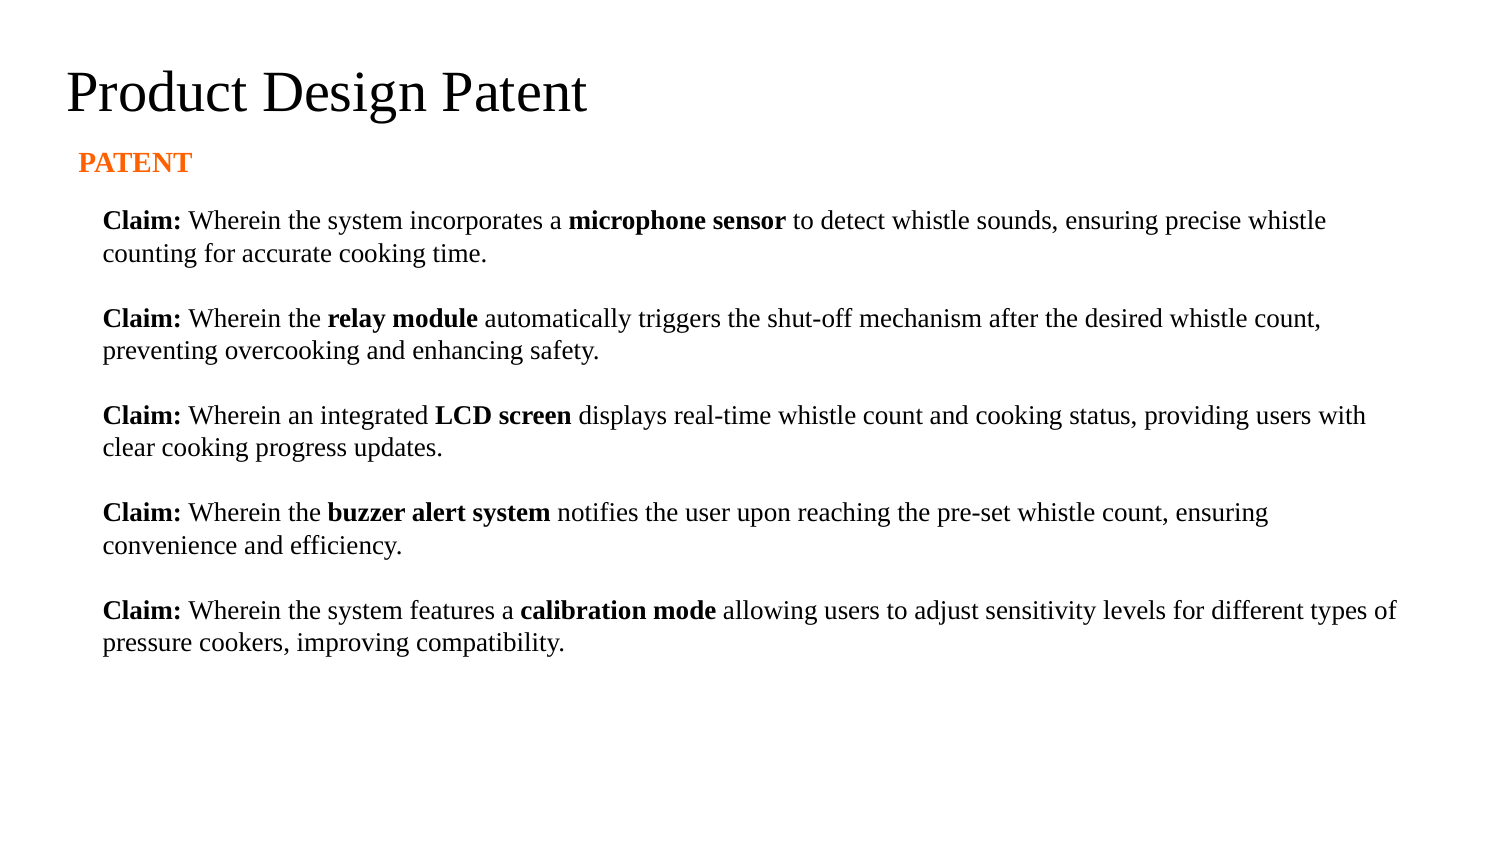

Product Design Patent
PATENT
Claim: Wherein the system incorporates a microphone sensor to detect whistle sounds, ensuring precise whistle counting for accurate cooking time.
Claim: Wherein the relay module automatically triggers the shut-off mechanism after the desired whistle count, preventing overcooking and enhancing safety.
Claim: Wherein an integrated LCD screen displays real-time whistle count and cooking status, providing users with clear cooking progress updates.
Claim: Wherein the buzzer alert system notifies the user upon reaching the pre-set whistle count, ensuring convenience and efficiency.
Claim: Wherein the system features a calibration mode allowing users to adjust sensitivity levels for different types of pressure cookers, improving compatibility.